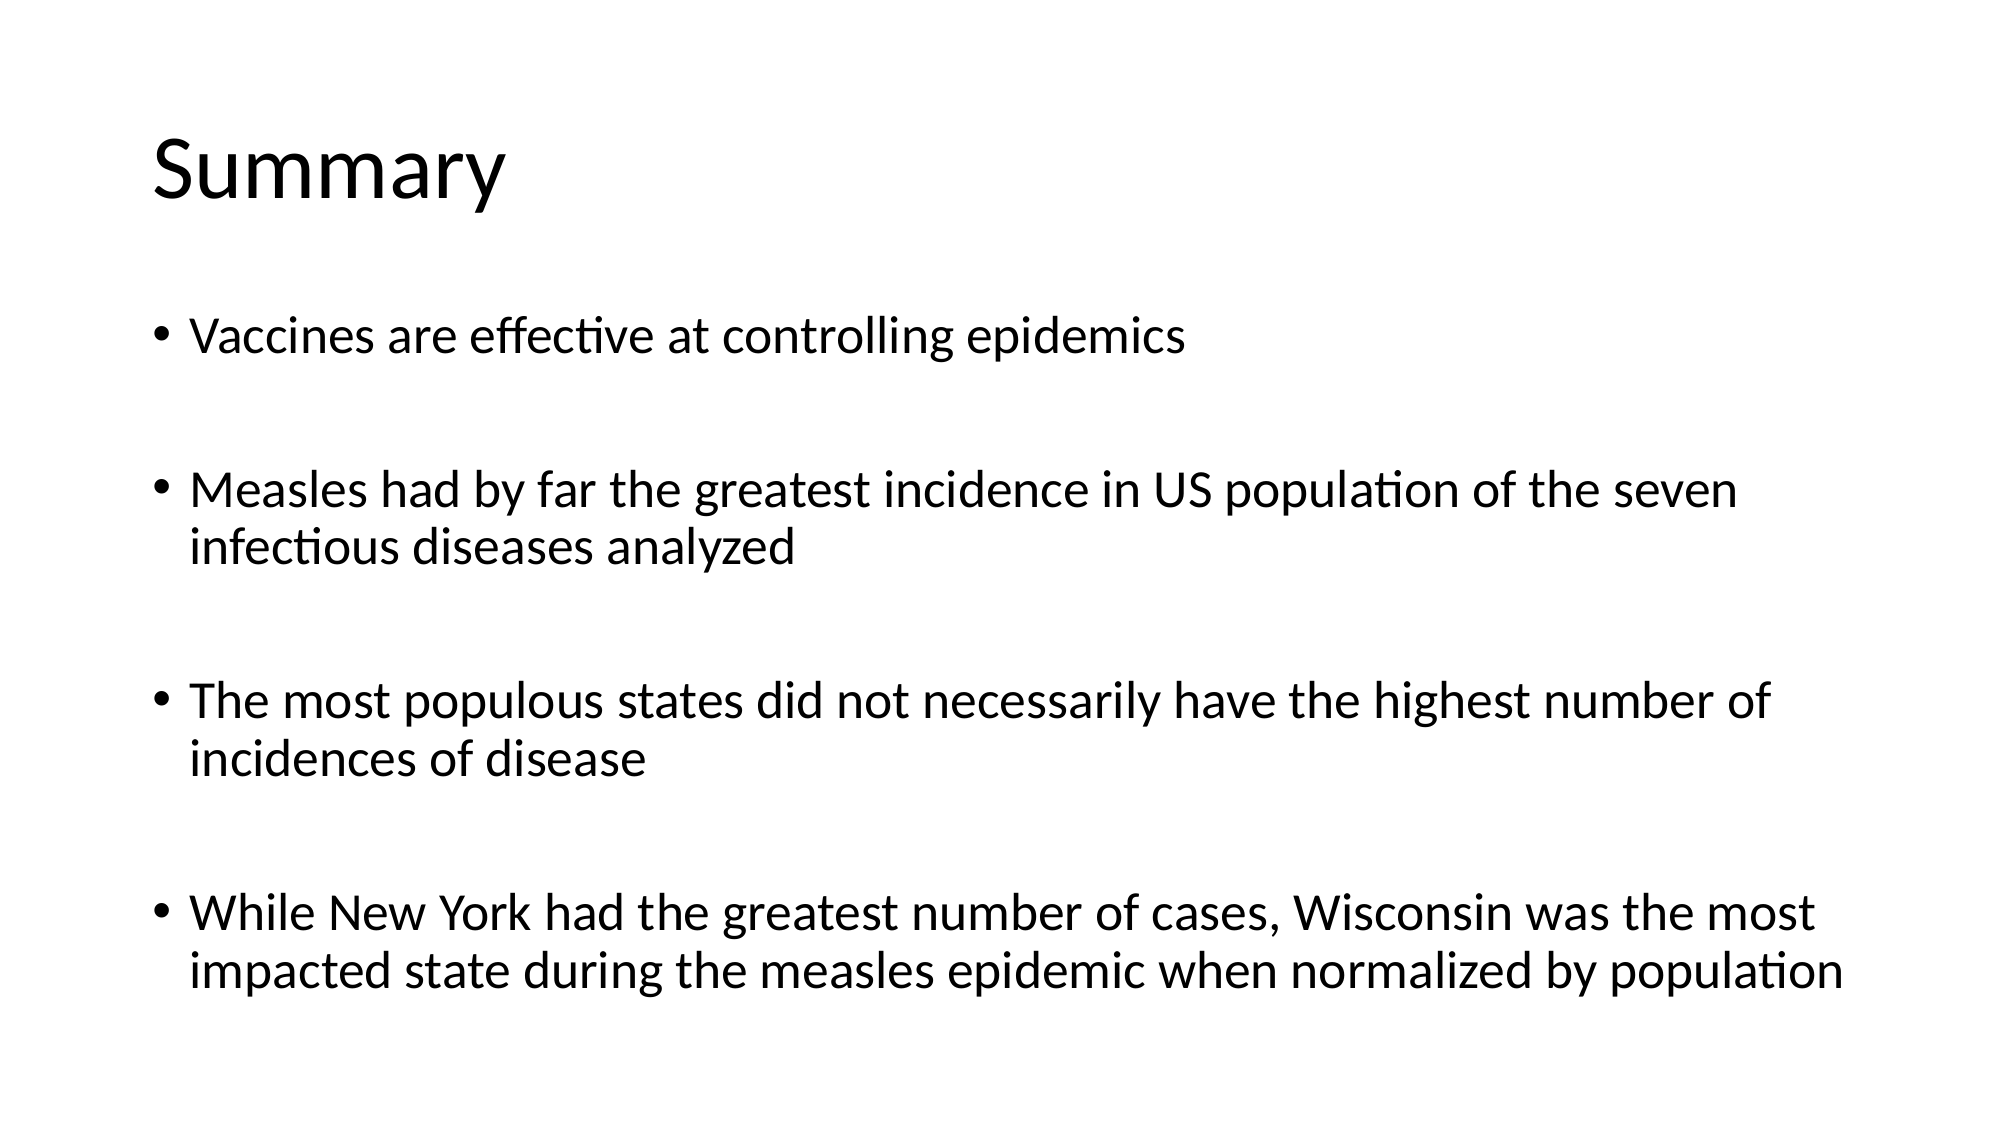

# Summary
Vaccines are effective at controlling epidemics

Measles had by far the greatest incidence in US population of the seven infectious diseases analyzed

The most populous states did not necessarily have the highest number of incidences of disease

While New York had the greatest number of cases, Wisconsin was the most impacted state during the measles epidemic when normalized by population